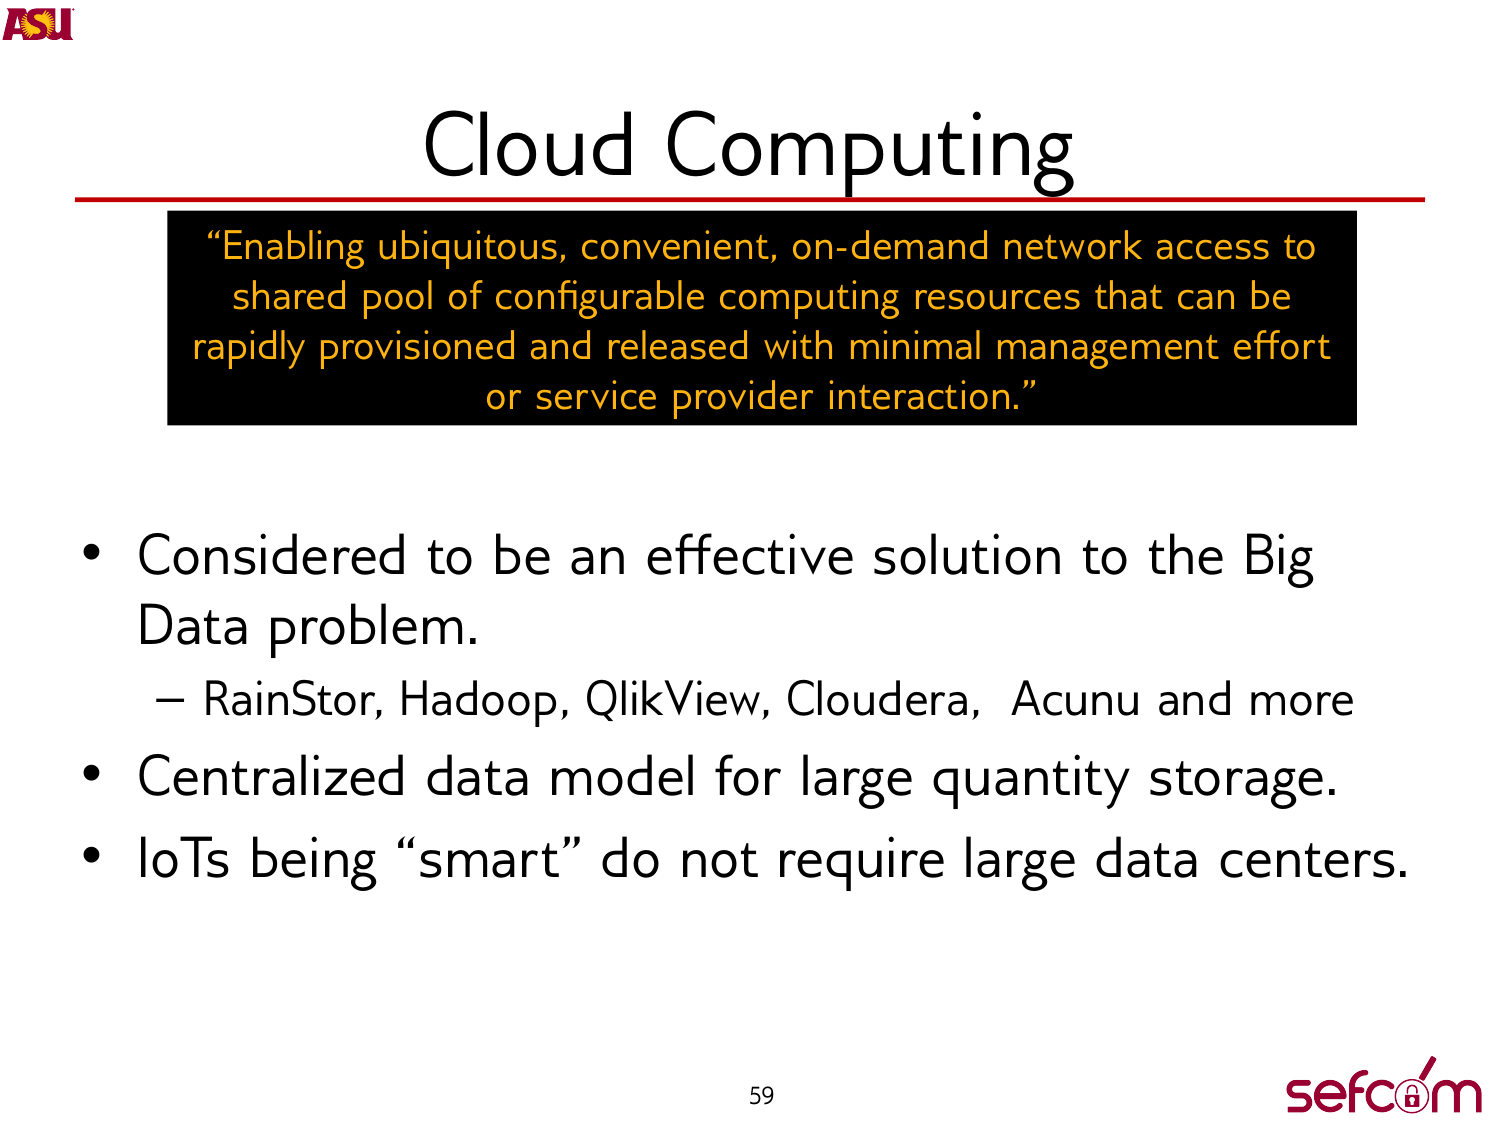

# Cloud Computing
“Enabling ubiquitous, convenient, on-demand network access to shared pool of configurable computing resources that can be rapidly provisioned and released with minimal management effort or service provider interaction.”
Considered to be an effective solution to the Big Data problem.
RainStor, Hadoop, QlikView, Cloudera,  Acunu and more
Centralized data model for large quantity storage.
IoTs being “smart” do not require large data centers.
59